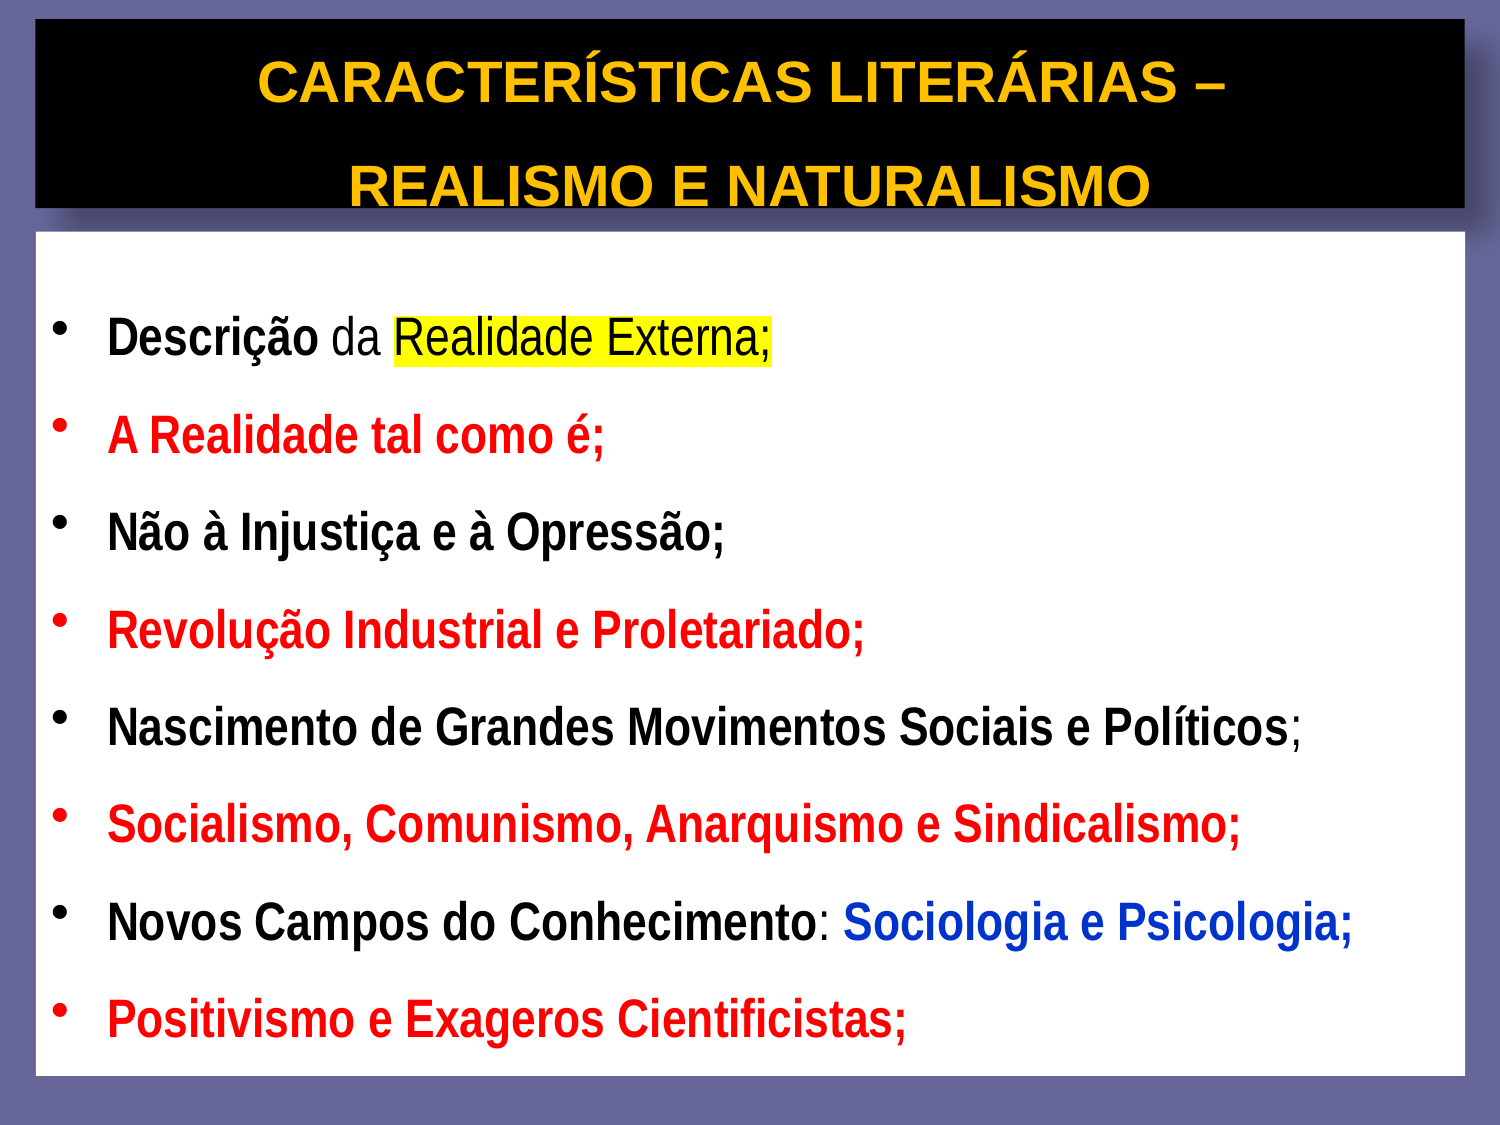

# CARACTERÍSTICAS LITERÁRIAS – REALISMO E NATURALISMO

Descrição da Realidade Externa;
A Realidade tal como é;
Não à Injustiça e à Opressão;
Revolução Industrial e Proletariado;
Nascimento de Grandes Movimentos Sociais e Políticos;
Socialismo, Comunismo, Anarquismo e Sindicalismo;
Novos Campos do Conhecimento: Sociologia e Psicologia;
Positivismo e Exageros Cientificistas;